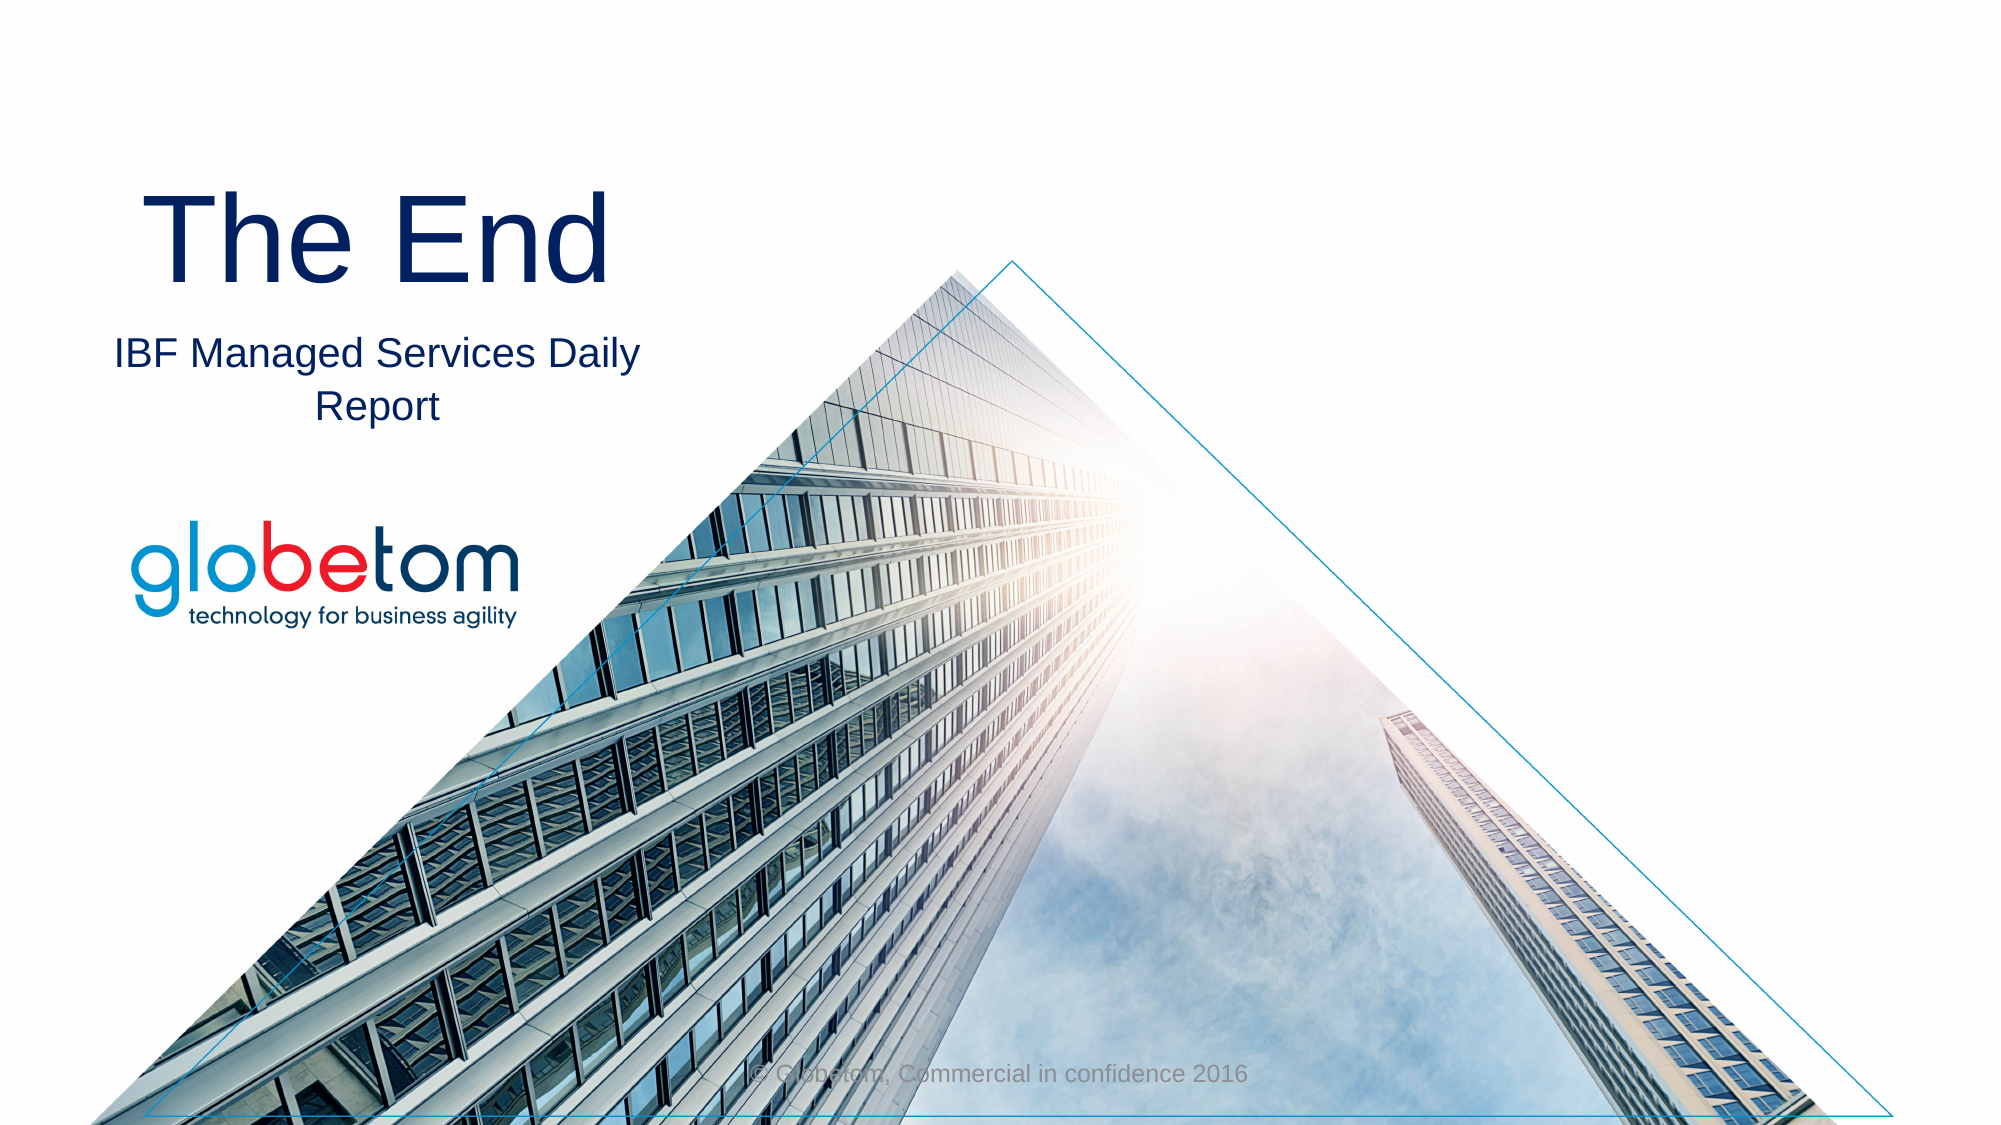

# The End
IBF Managed Services Daily Report
© Globetom, Commercial in confidence 2016